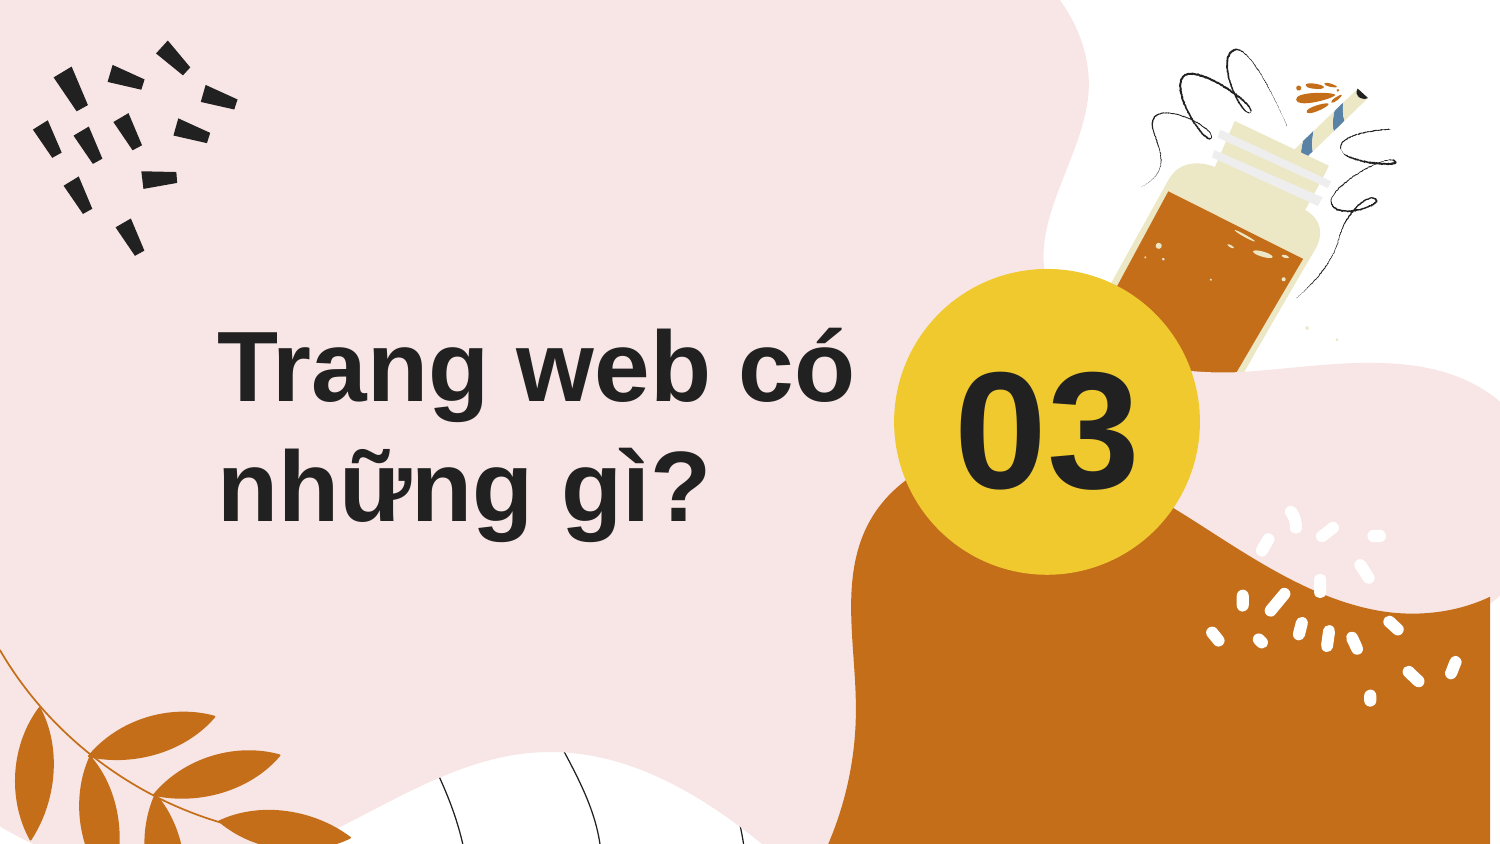

03
# Trang web có những gì?